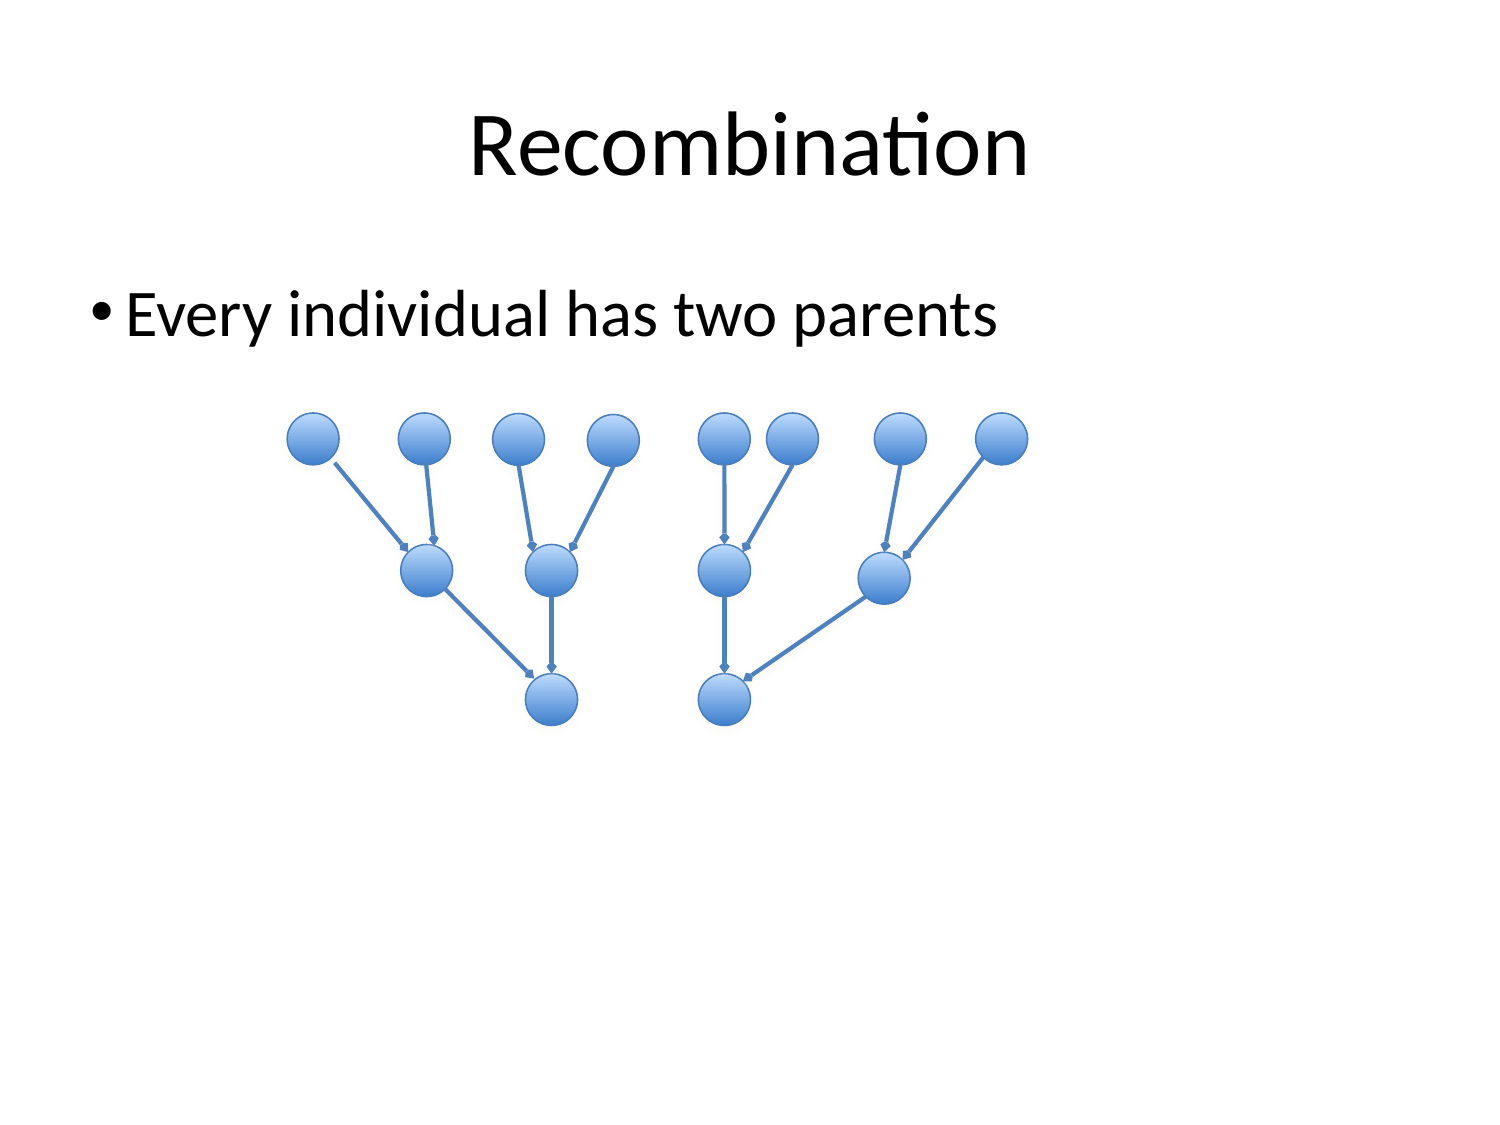

# Recombination
Every individual has two parents